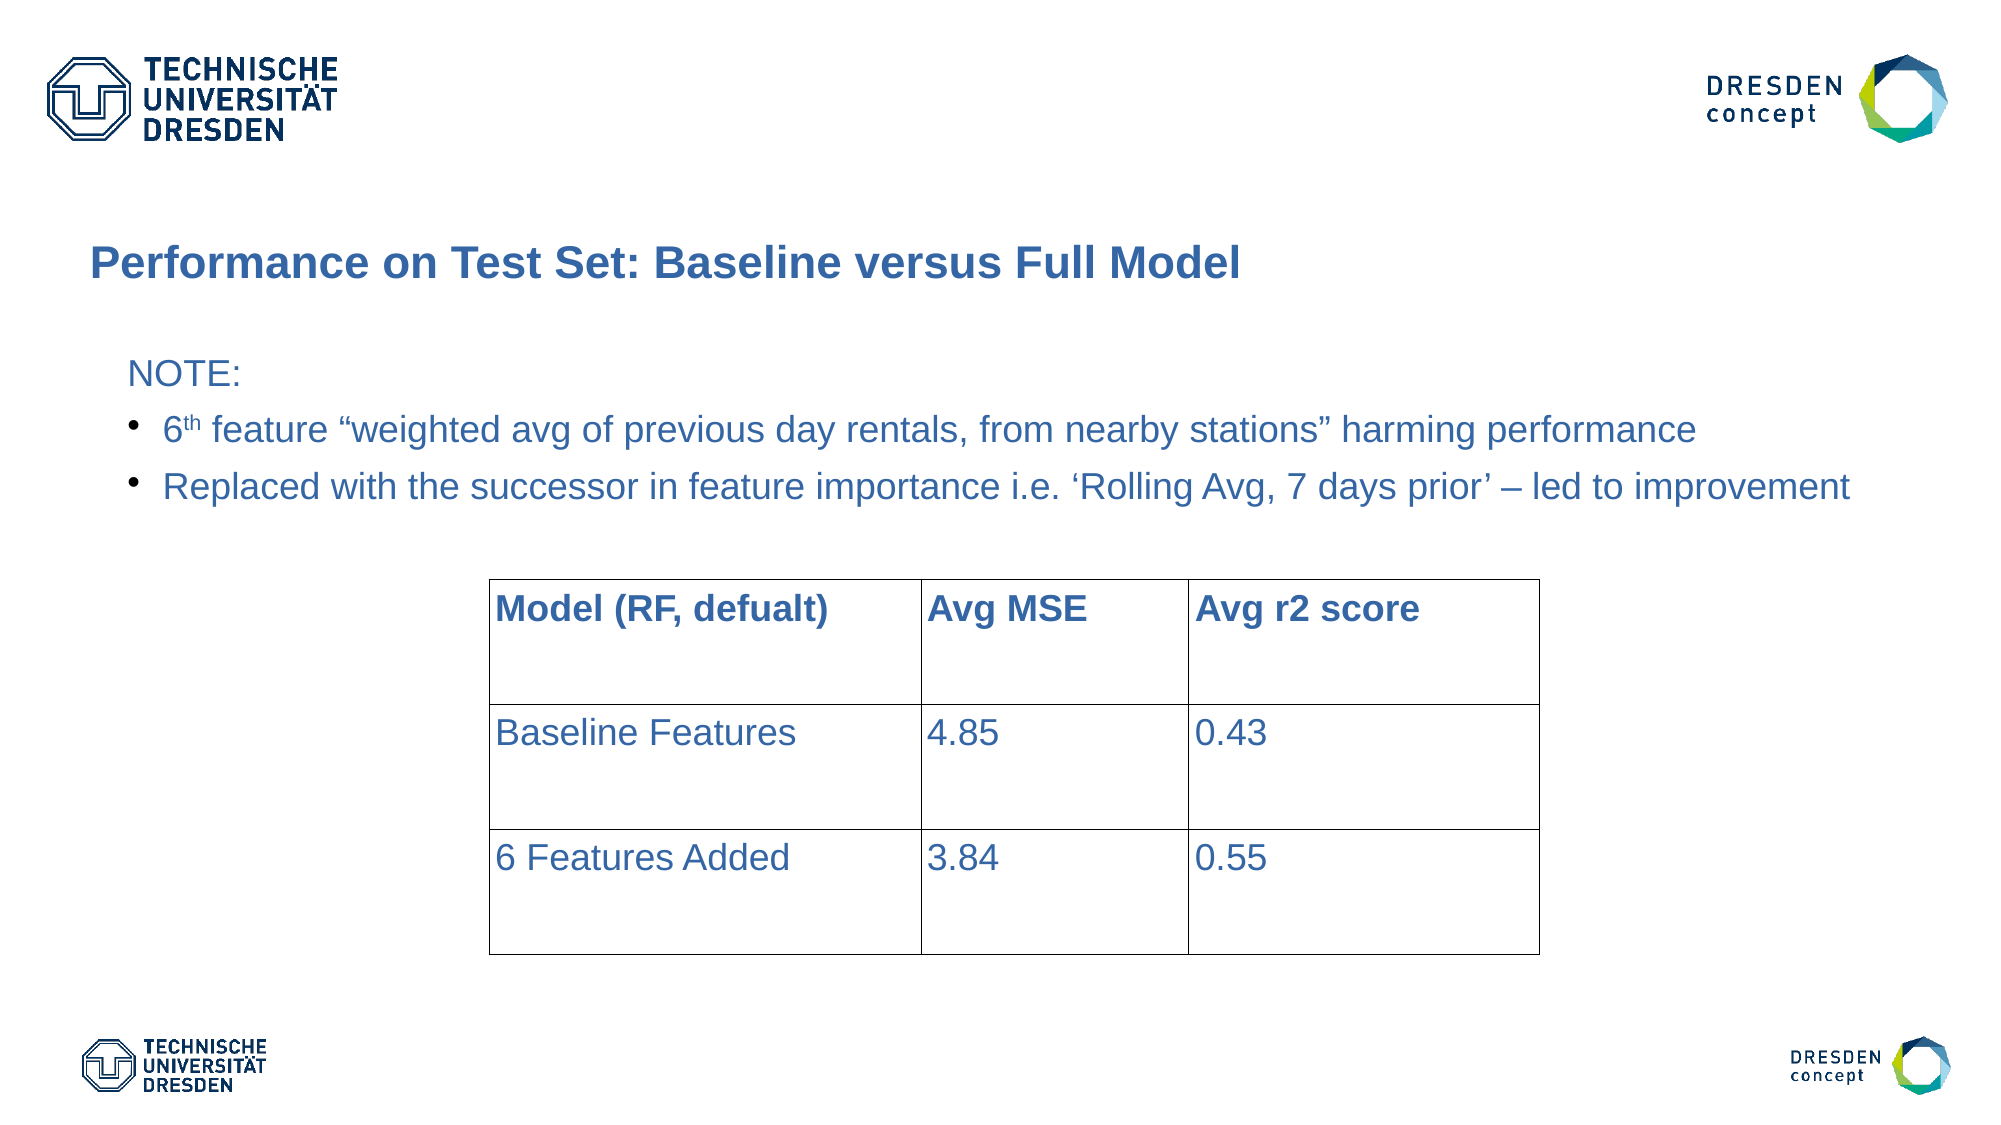

Performance on Test Set: Baseline versus Full Model
NOTE:
6th feature “weighted avg of previous day rentals, from nearby stations” harming performance
Replaced with the successor in feature importance i.e. ‘Rolling Avg, 7 days prior’ – led to improvement
| Model (RF, defualt) | Avg MSE | Avg r2 score |
| --- | --- | --- |
| Baseline Features | 4.85 | 0.43 |
| 6 Features Added | 3.84 | 0.55 |